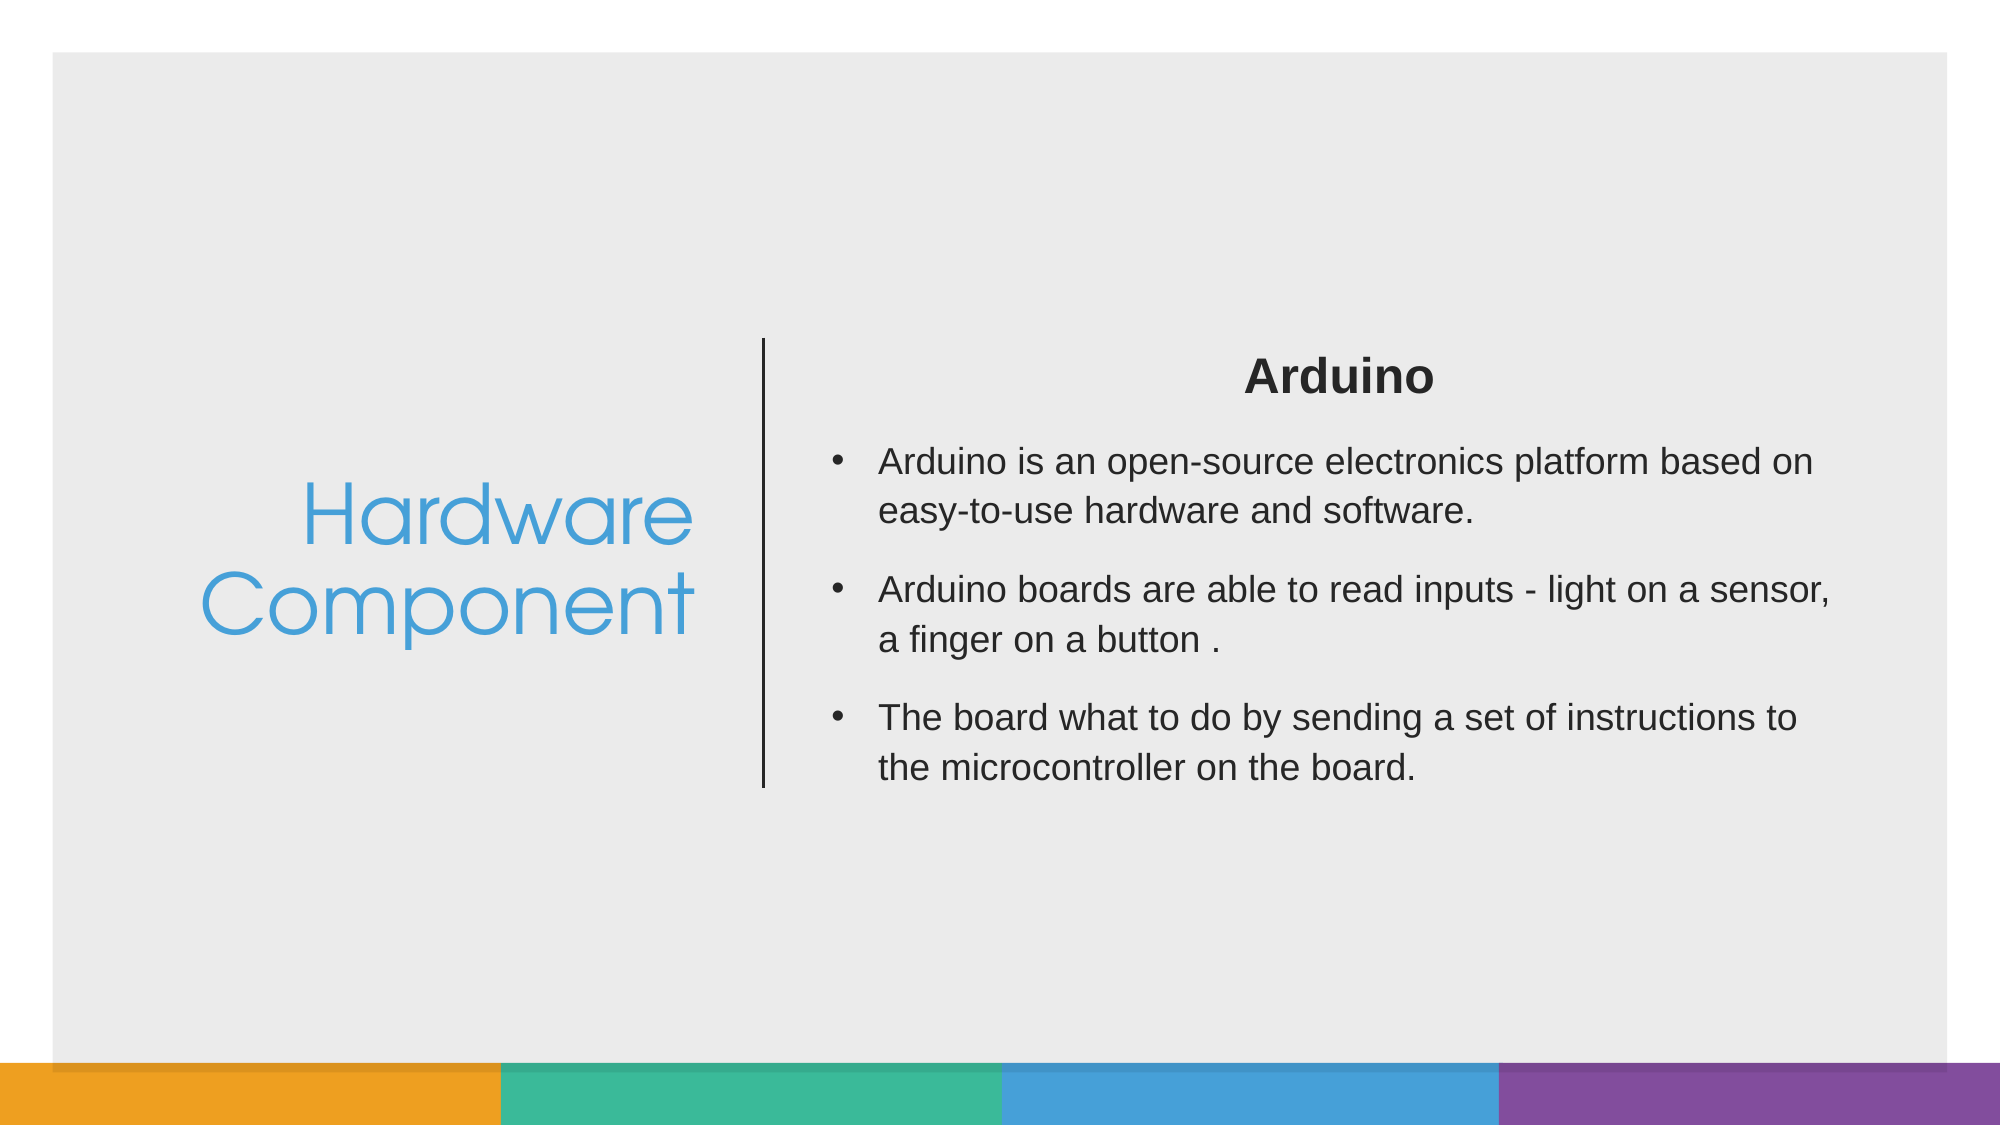

# Hardware Component
Arduino
Arduino is an open-source electronics platform based on easy-to-use hardware and software.
Arduino boards are able to read inputs - light on a sensor, a finger on a button .
The board what to do by sending a set of instructions to the microcontroller on the board.